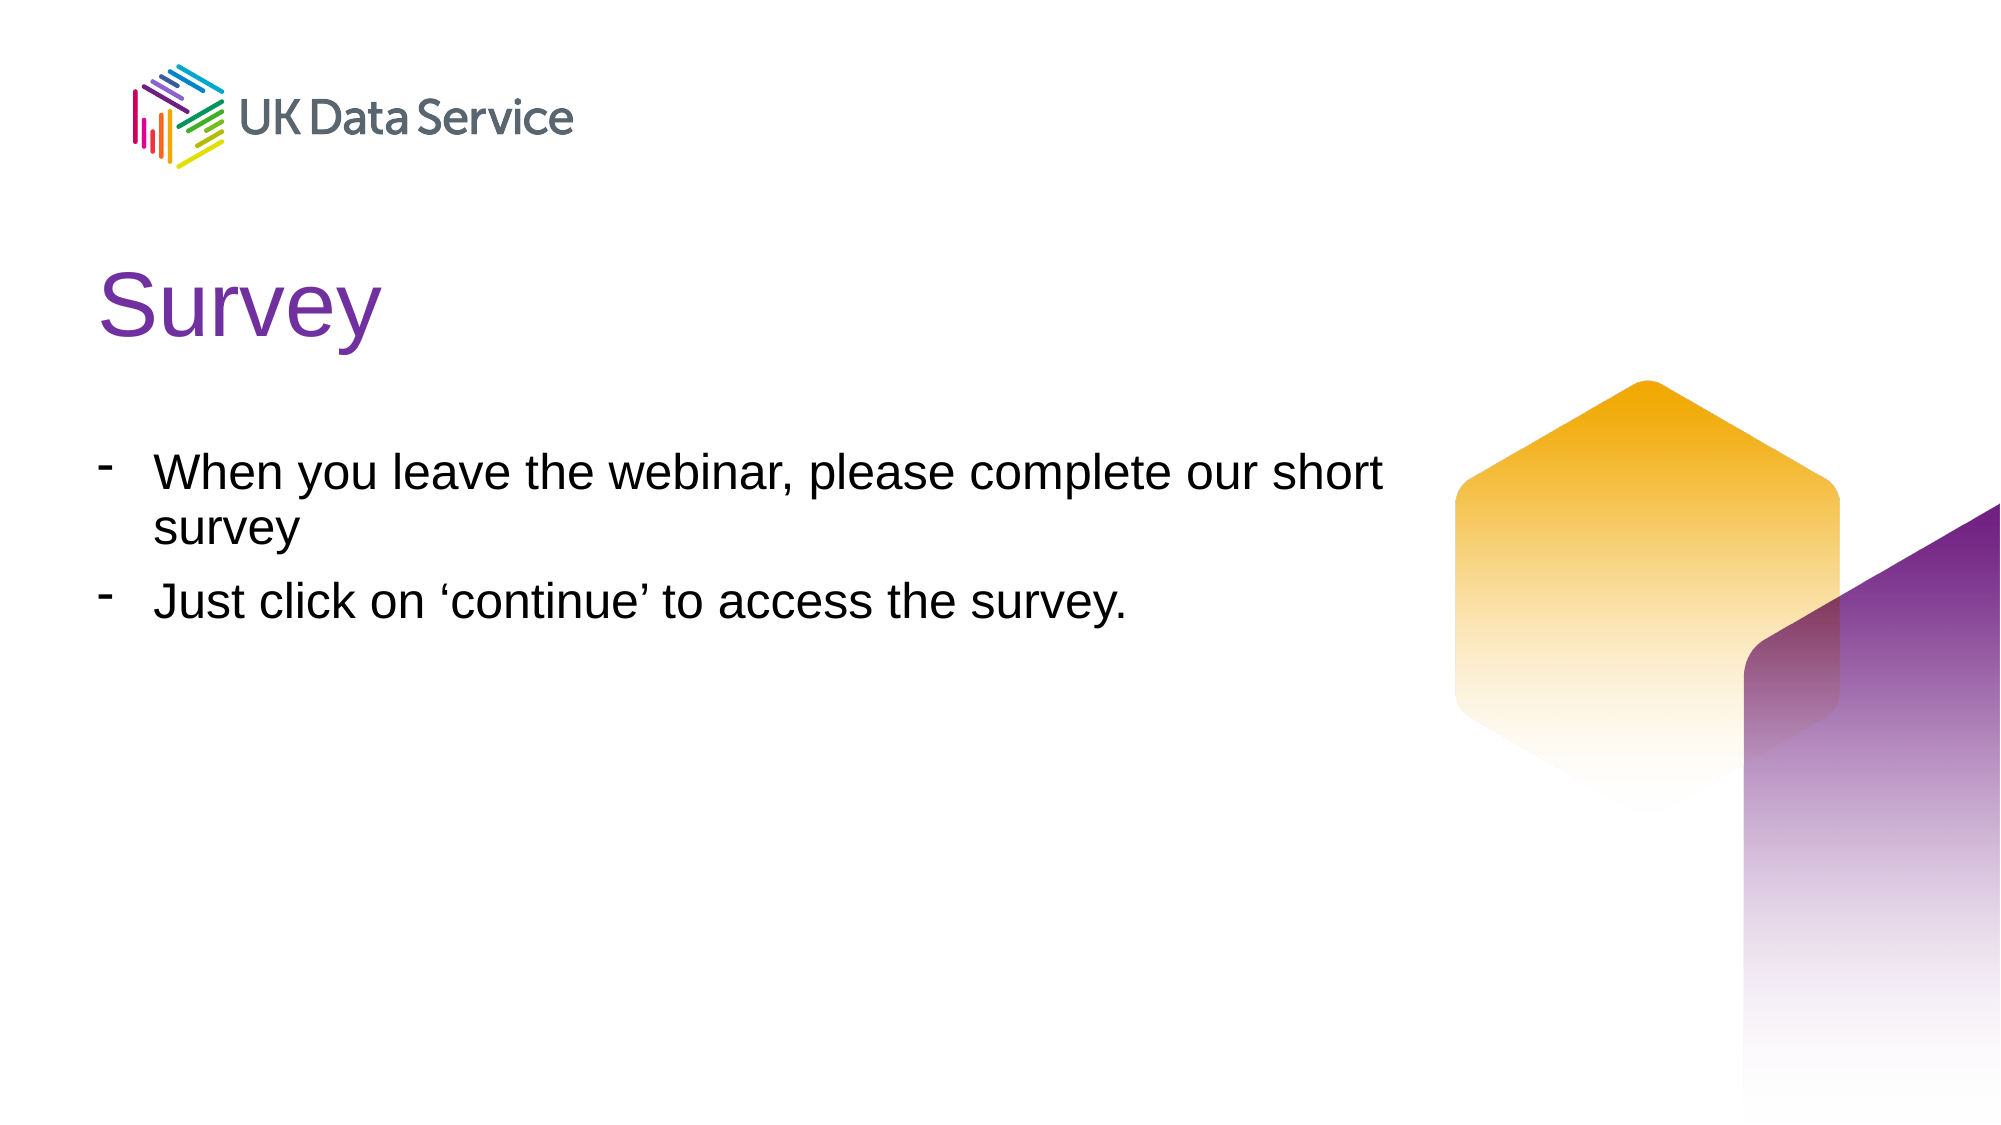

# Survey
When you leave the webinar, please complete our short survey
Just click on ‘continue’ to access the survey.